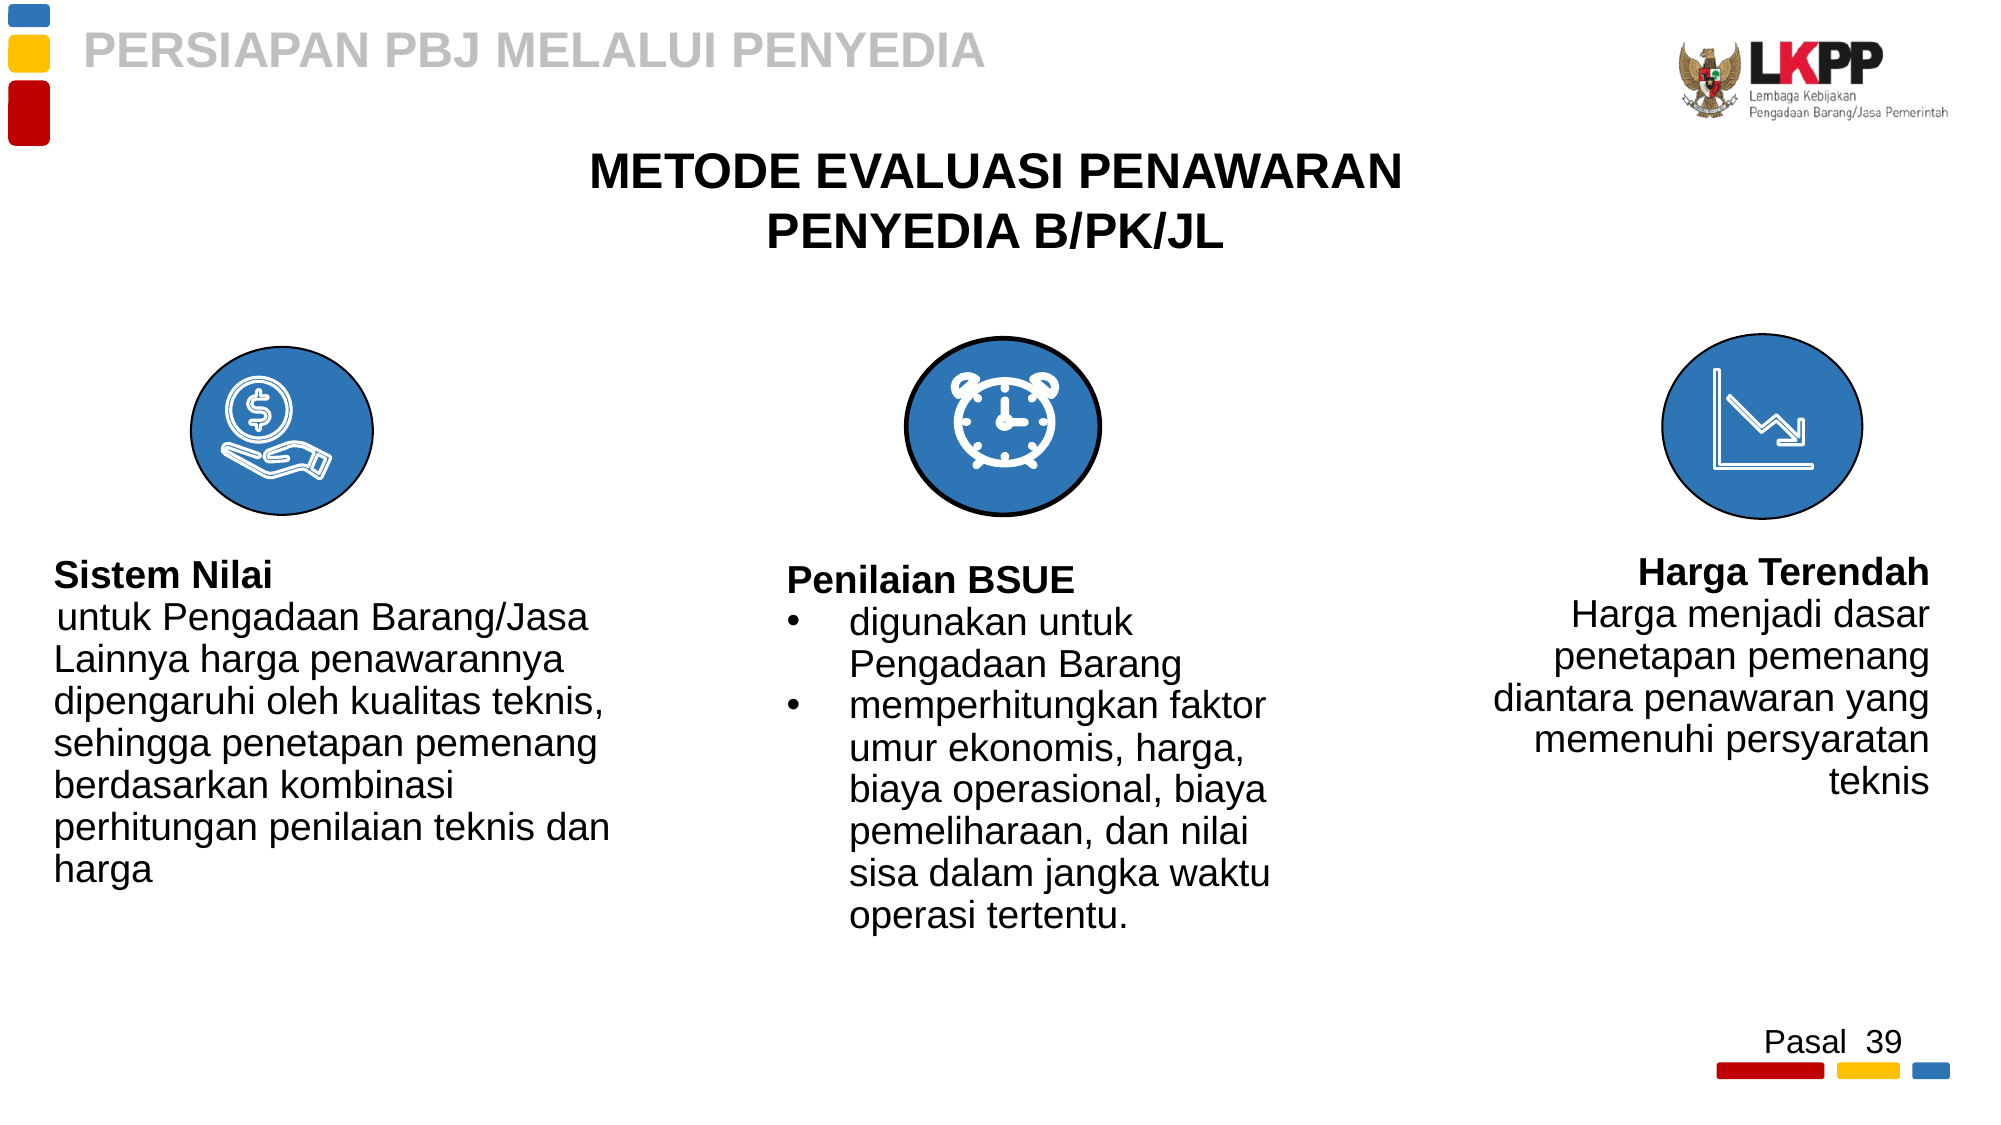

PERSIAPAN PBJ MELALUI PENYEDIA

METODE EVALUASI PENAWARAN
PENYEDIA B/PK/JL

Harga Terendah
Harga menjadi dasar penetapan pemenang diantara penawaran yang memenuhi persyaratan teknis
Sistem Nilai
untuk Pengadaan Barang/Jasa Lainnya harga penawarannya dipengaruhi oleh kualitas teknis, sehingga penetapan pemenang berdasarkan kombinasi perhitungan penilaian teknis dan harga
Penilaian BSUE
digunakan untuk Pengadaan Barang
memperhitungkan faktor umur ekonomis, harga, biaya operasional, biaya pemeliharaan, dan nilai sisa dalam jangka waktu operasi tertentu.
Pasal  39